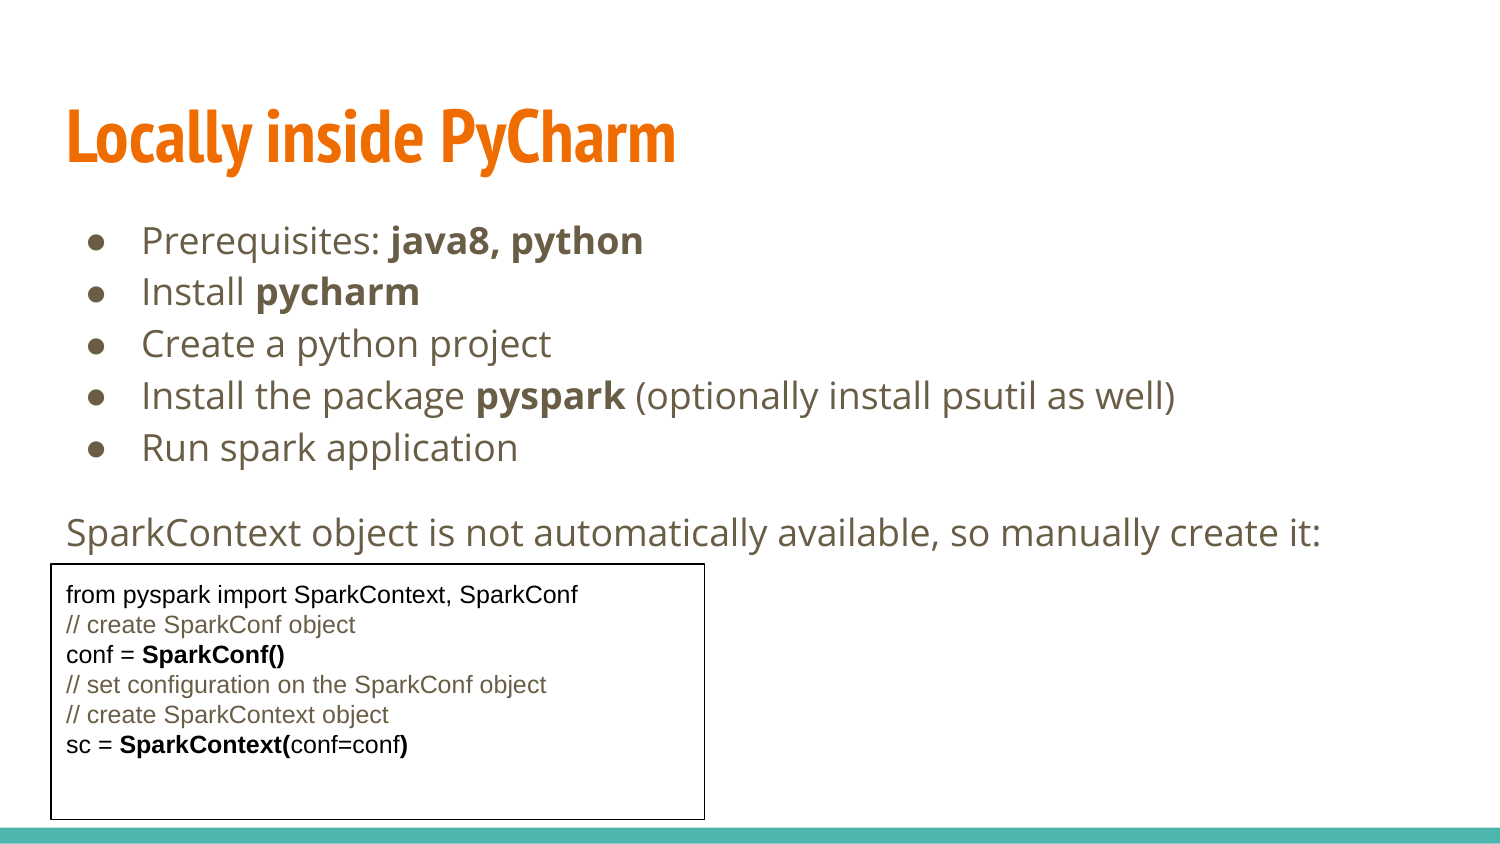

# Locally inside PyCharm
Prerequisites: java8, python
Install pycharm
Create a python project
Install the package pyspark (optionally install psutil as well)
Run spark application
SparkContext object is not automatically available, so manually create it:

from pyspark import SparkContext, SparkConf
// create SparkConf object
conf = SparkConf()
// set configuration on the SparkConf object
// create SparkContext object
sc = SparkContext(conf=conf)